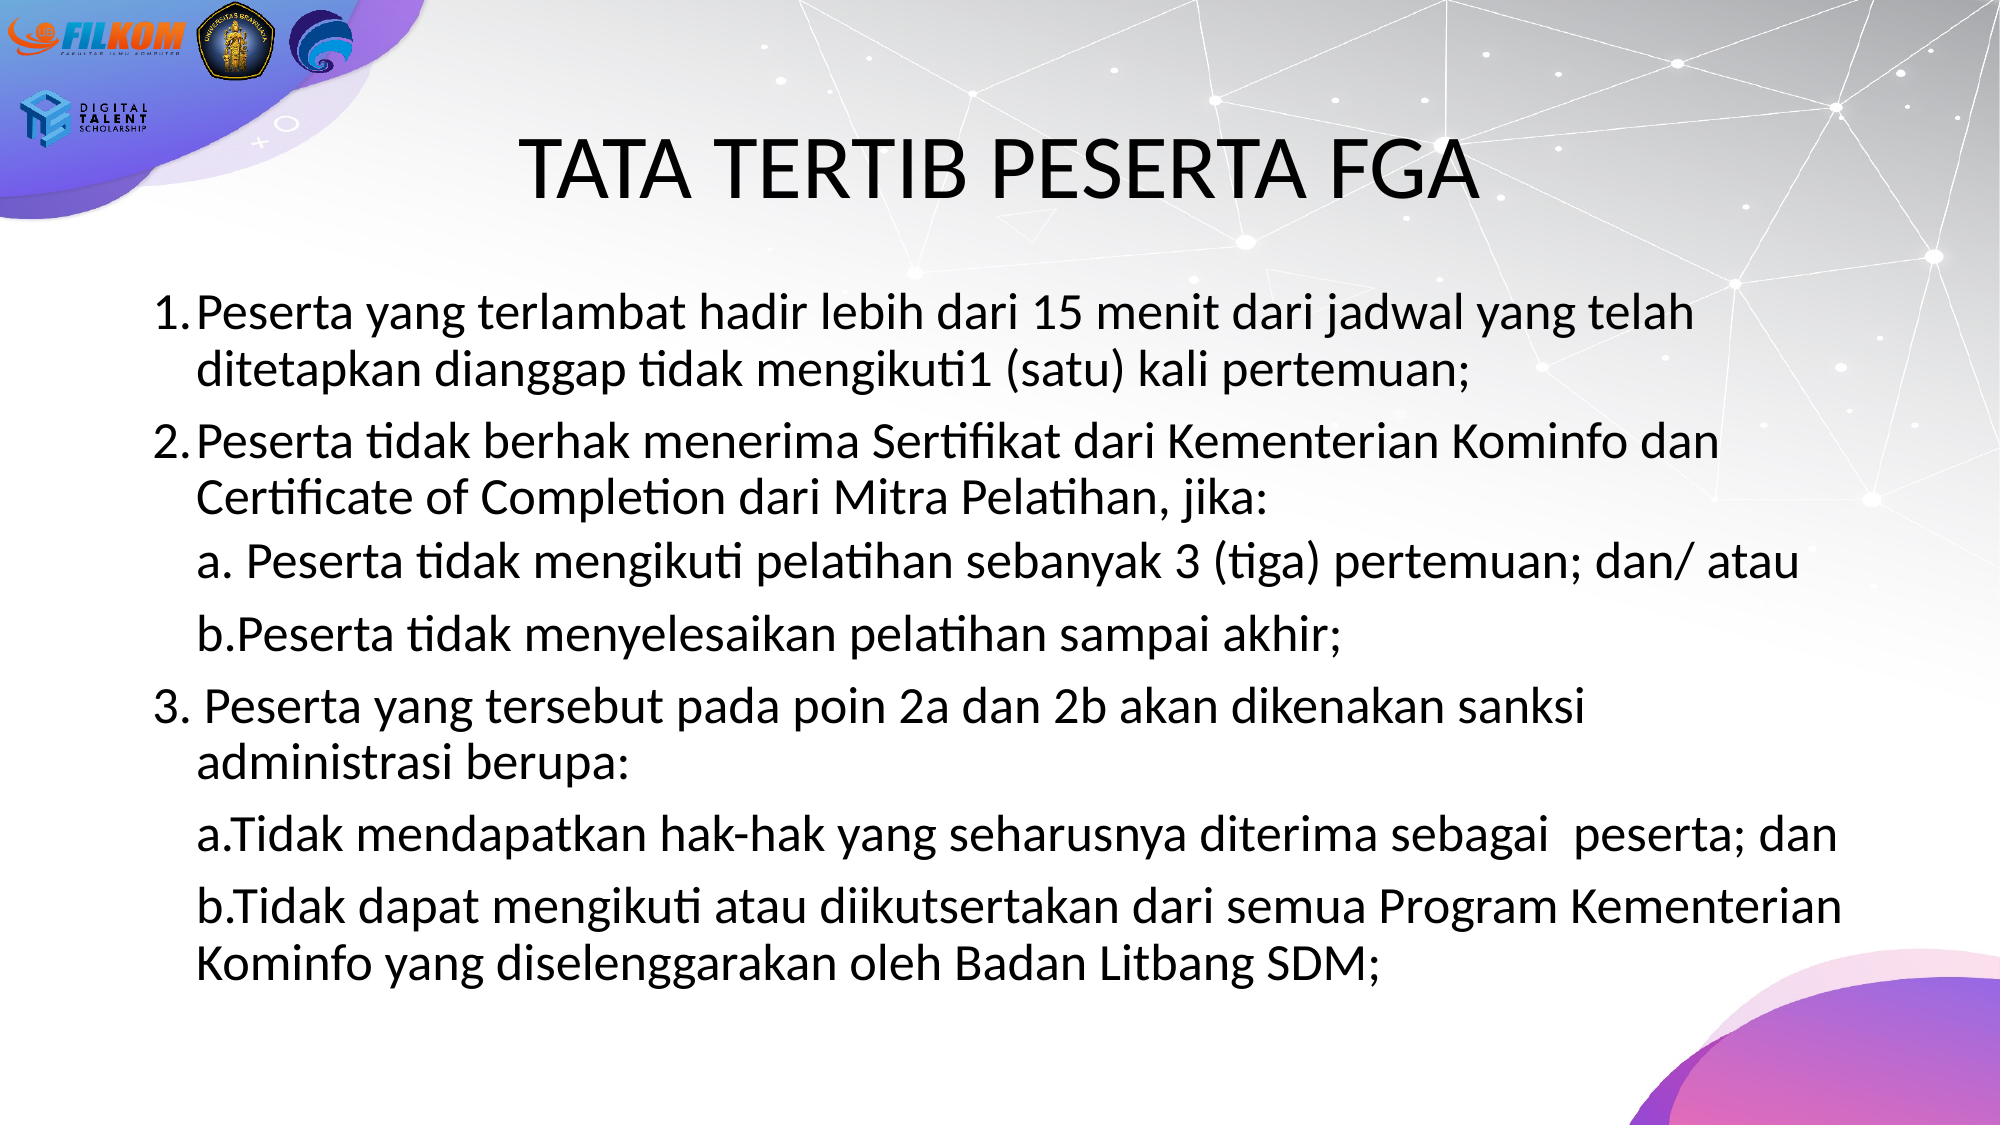

# TATA TERTIB PESERTA FGA
Peserta yang terlambat hadir lebih dari 15 menit dari jadwal yang telah ditetapkan dianggap tidak mengikuti1 (satu) kali pertemuan;
Peserta tidak berhak menerima Sertifikat dari Kementerian Kominfo dan Certificate of Completion dari Mitra Pelatihan, jika:
	a. Peserta tidak mengikuti pelatihan sebanyak 3 (tiga) pertemuan; dan/ atau
	b.Peserta tidak menyelesaikan pelatihan sampai akhir;
3. Peserta yang tersebut pada poin 2a dan 2b akan dikenakan sanksi administrasi berupa:
	a.Tidak mendapatkan hak-hak yang seharusnya diterima sebagai  peserta; dan
	b.Tidak dapat mengikuti atau diikutsertakan dari semua Program Kementerian Kominfo yang diselenggarakan oleh Badan Litbang SDM;